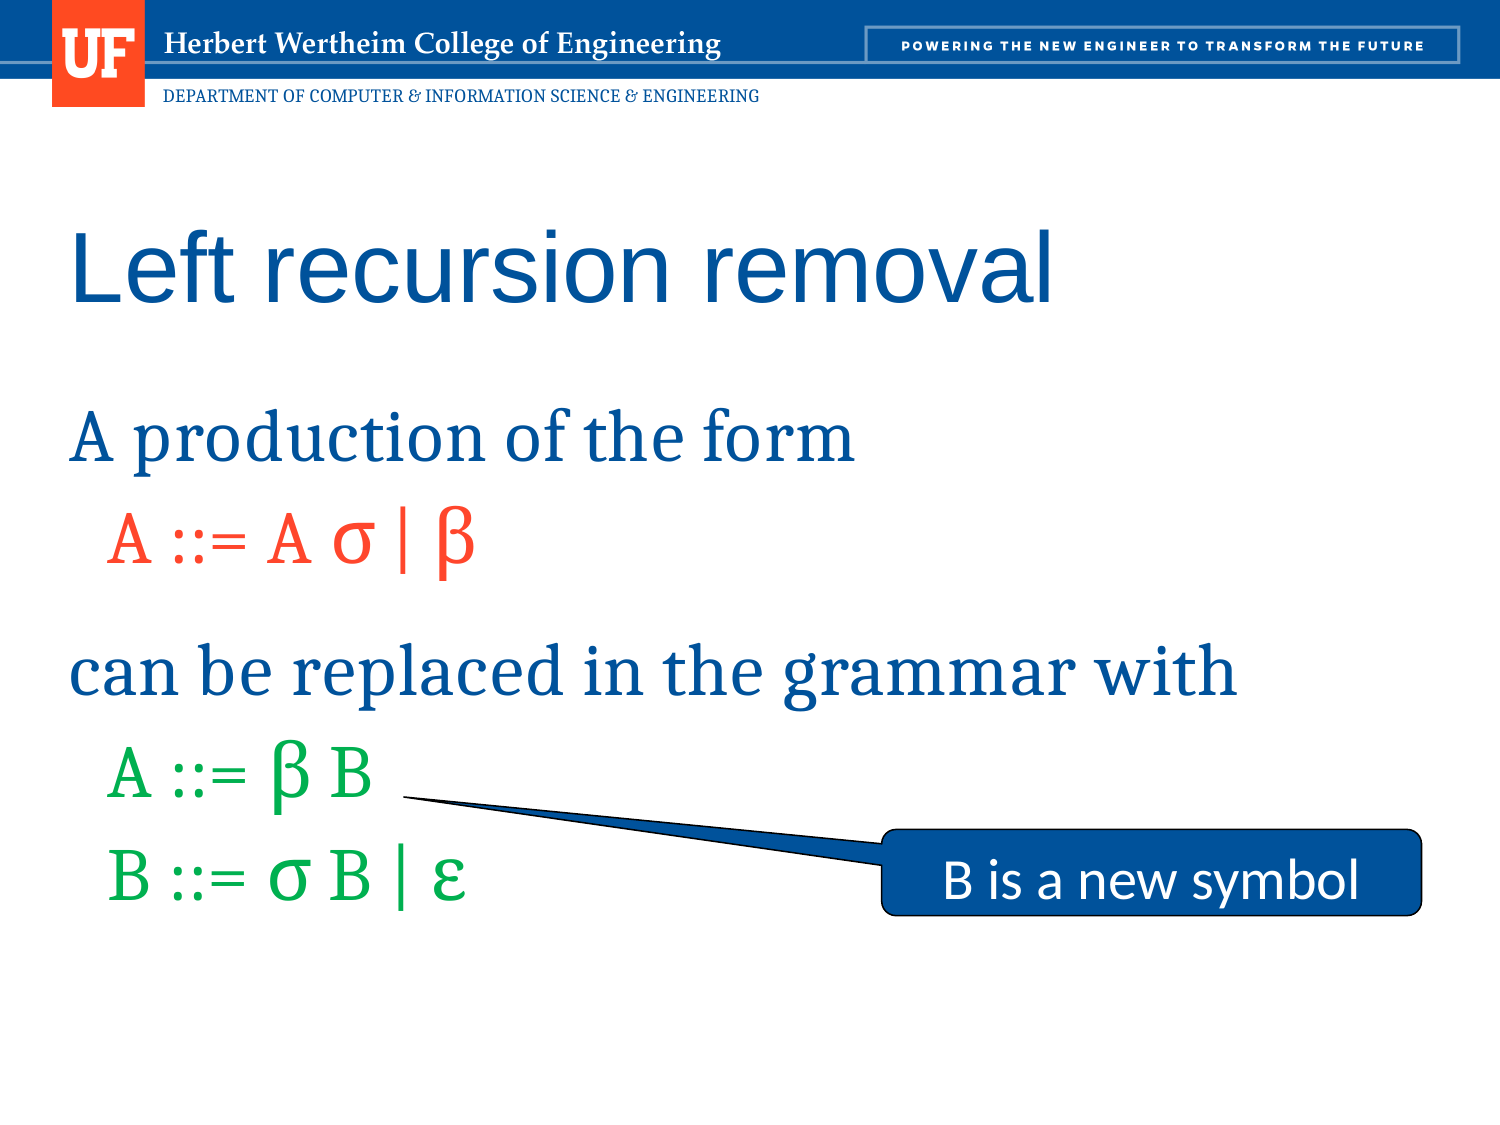

104
# Left recursion removal
A production of the form
A ::= A σ | β
can be replaced in the grammar with
A ::= β B
B ::= σ B | ε

B is a new symbol